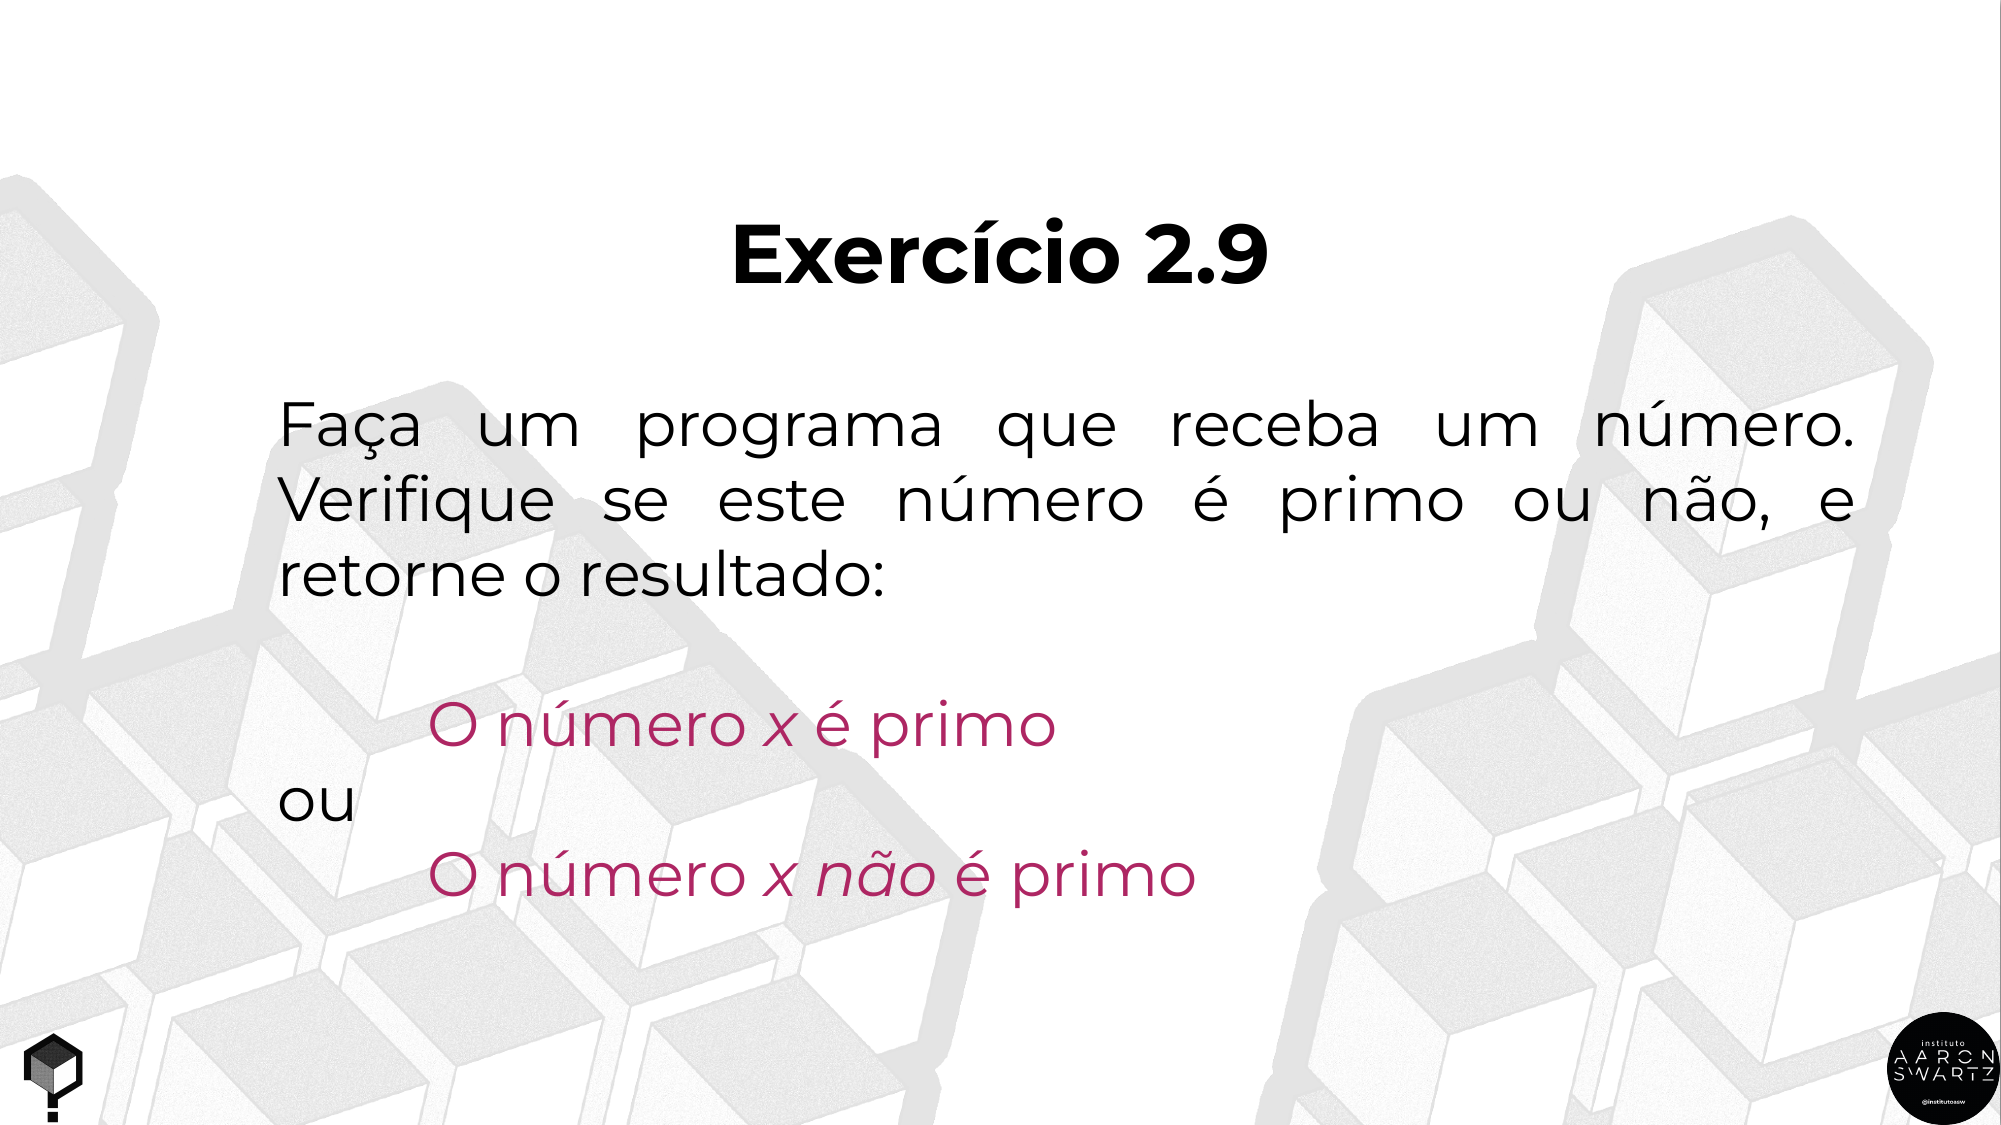

Exercício 2.9
Faça um programa que receba um número. Verifique se este número é primo ou não, e retorne o resultado:

	O número x é primo
ou
	O número x não é primo